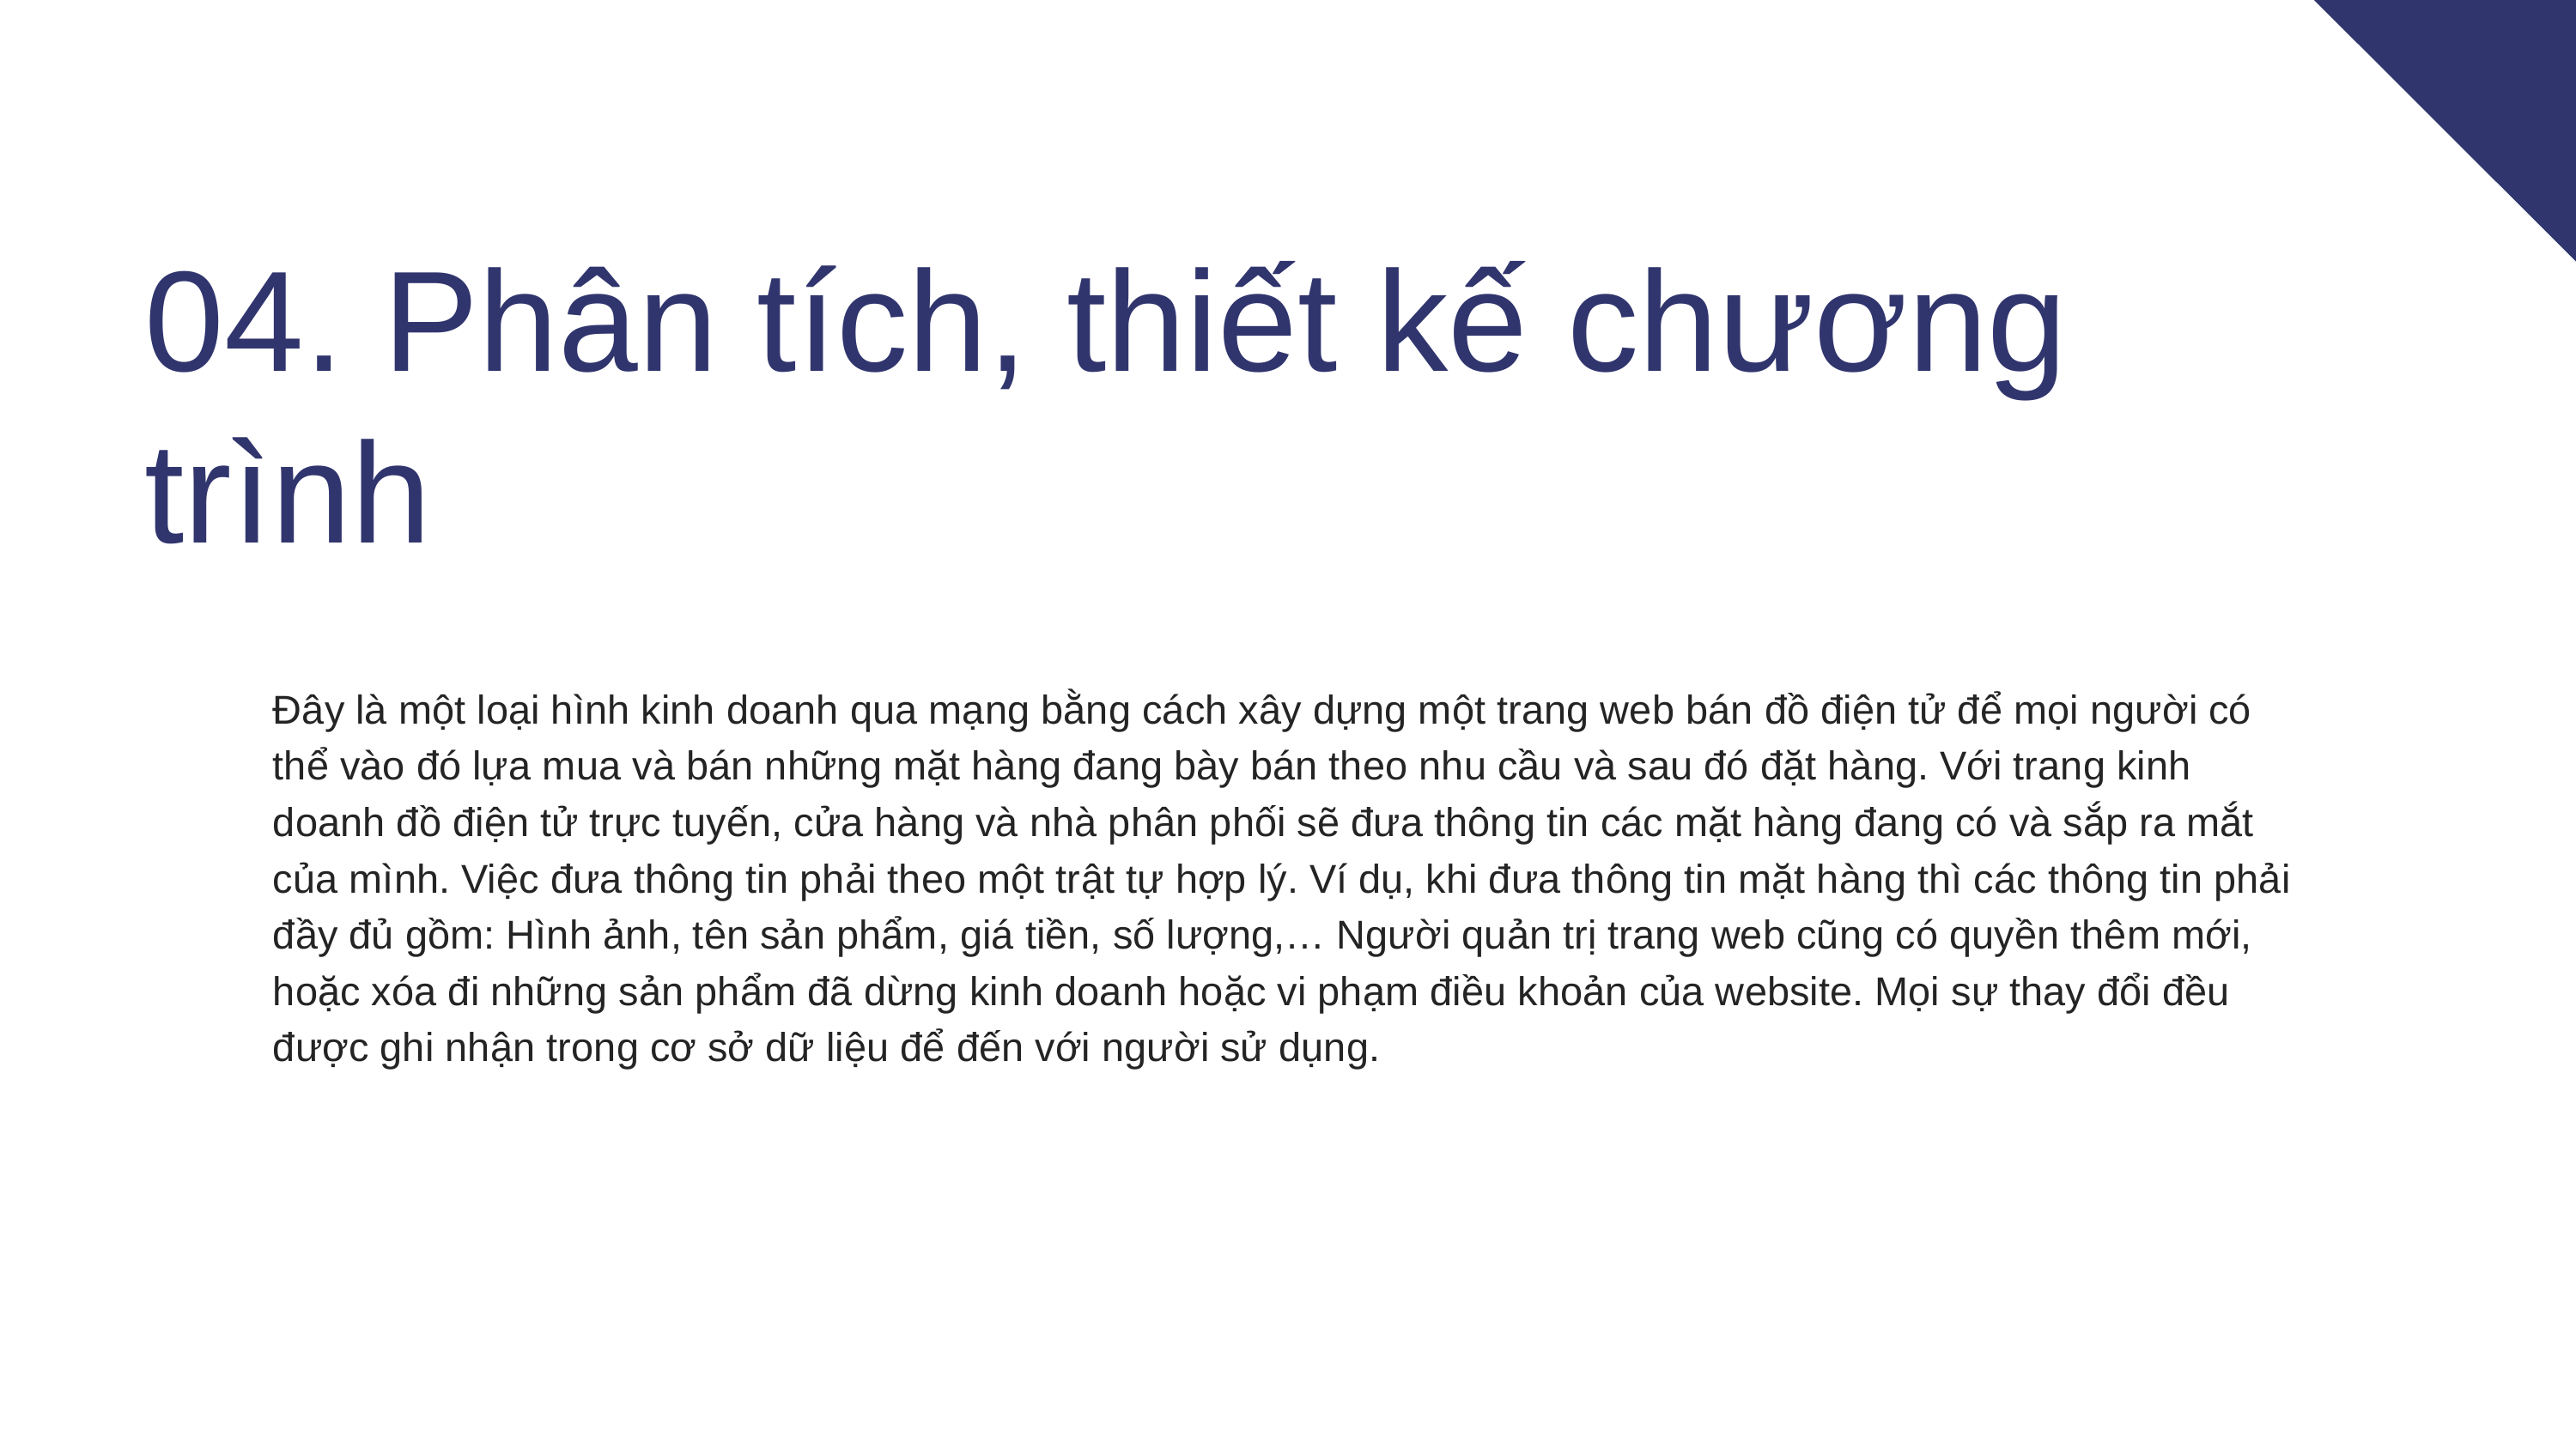

04. Phân tích, thiết kế chương trình
Đây là một loại hình kinh doanh qua mạng bằng cách xây dựng một trang web bán đồ điện tử để mọi người có thể vào đó lựa mua và bán những mặt hàng đang bày bán theo nhu cầu và sau đó đặt hàng. Với trang kinh doanh đồ điện tử trực tuyến, cửa hàng và nhà phân phối sẽ đưa thông tin các mặt hàng đang có và sắp ra mắt của mình. Việc đưa thông tin phải theo một trật tự hợp lý. Ví dụ, khi đưa thông tin mặt hàng thì các thông tin phải đầy đủ gồm: Hình ảnh, tên sản phẩm, giá tiền, số lượng,… Người quản trị trang web cũng có quyền thêm mới, hoặc xóa đi những sản phẩm đã dừng kinh doanh hoặc vi phạm điều khoản của website. Mọi sự thay đổi đều được ghi nhận trong cơ sở dữ liệu để đến với người sử dụng.